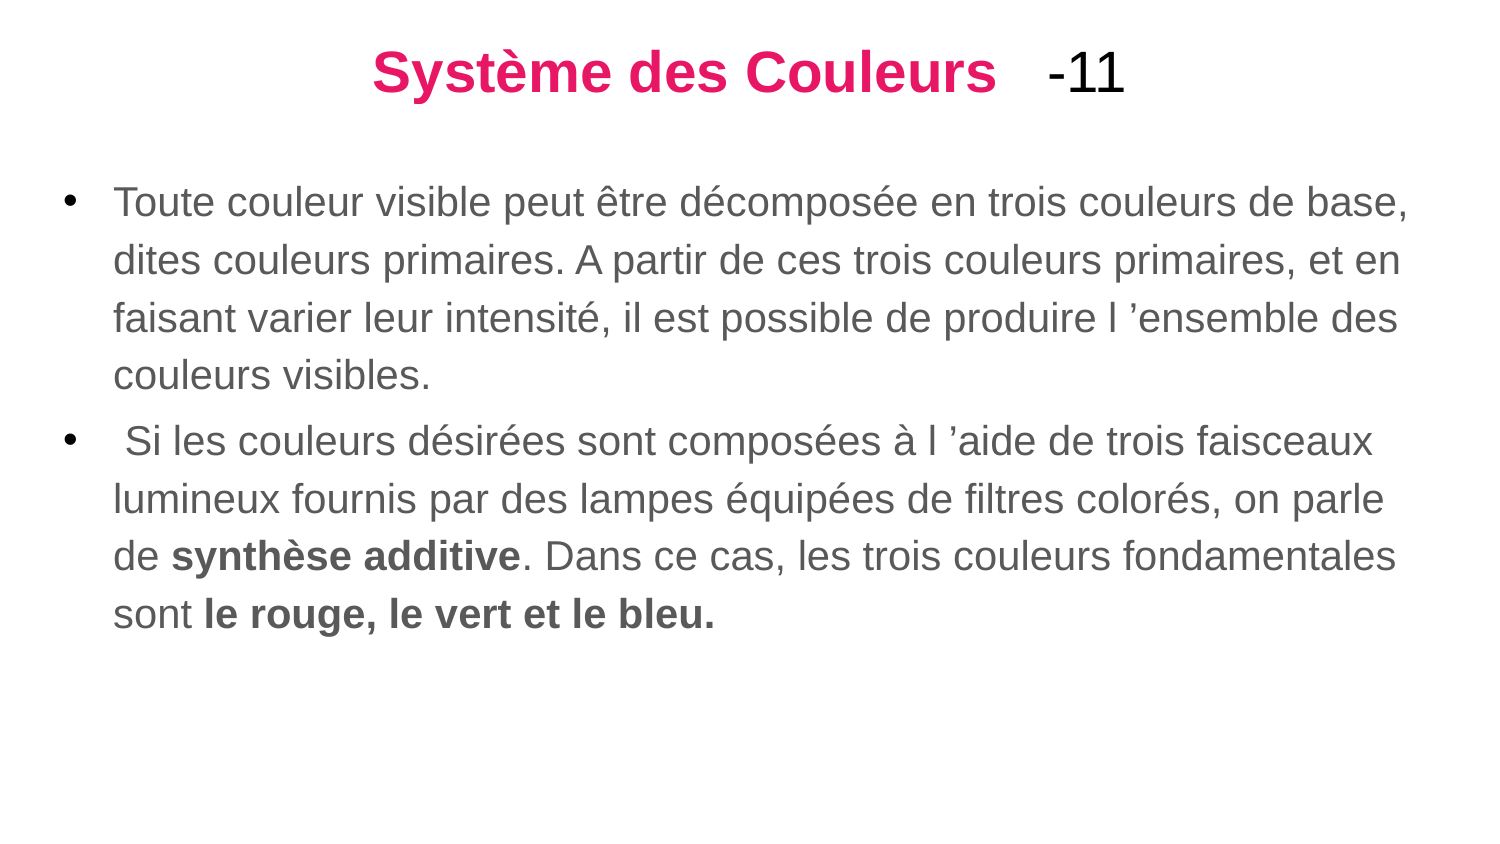

# 11-   Système des Couleurs
Toute couleur visible peut être décomposée en trois couleurs de base, dites couleurs primaires. A partir de ces trois couleurs primaires, et en faisant varier leur intensité, il est possible de produire l ’ensemble des couleurs visibles.
 Si les couleurs désirées sont composées à l ’aide de trois faisceaux lumineux fournis par des lampes équipées de filtres colorés, on parle de synthèse additive. Dans ce cas, les trois couleurs fondamentales sont le rouge, le vert et le bleu.